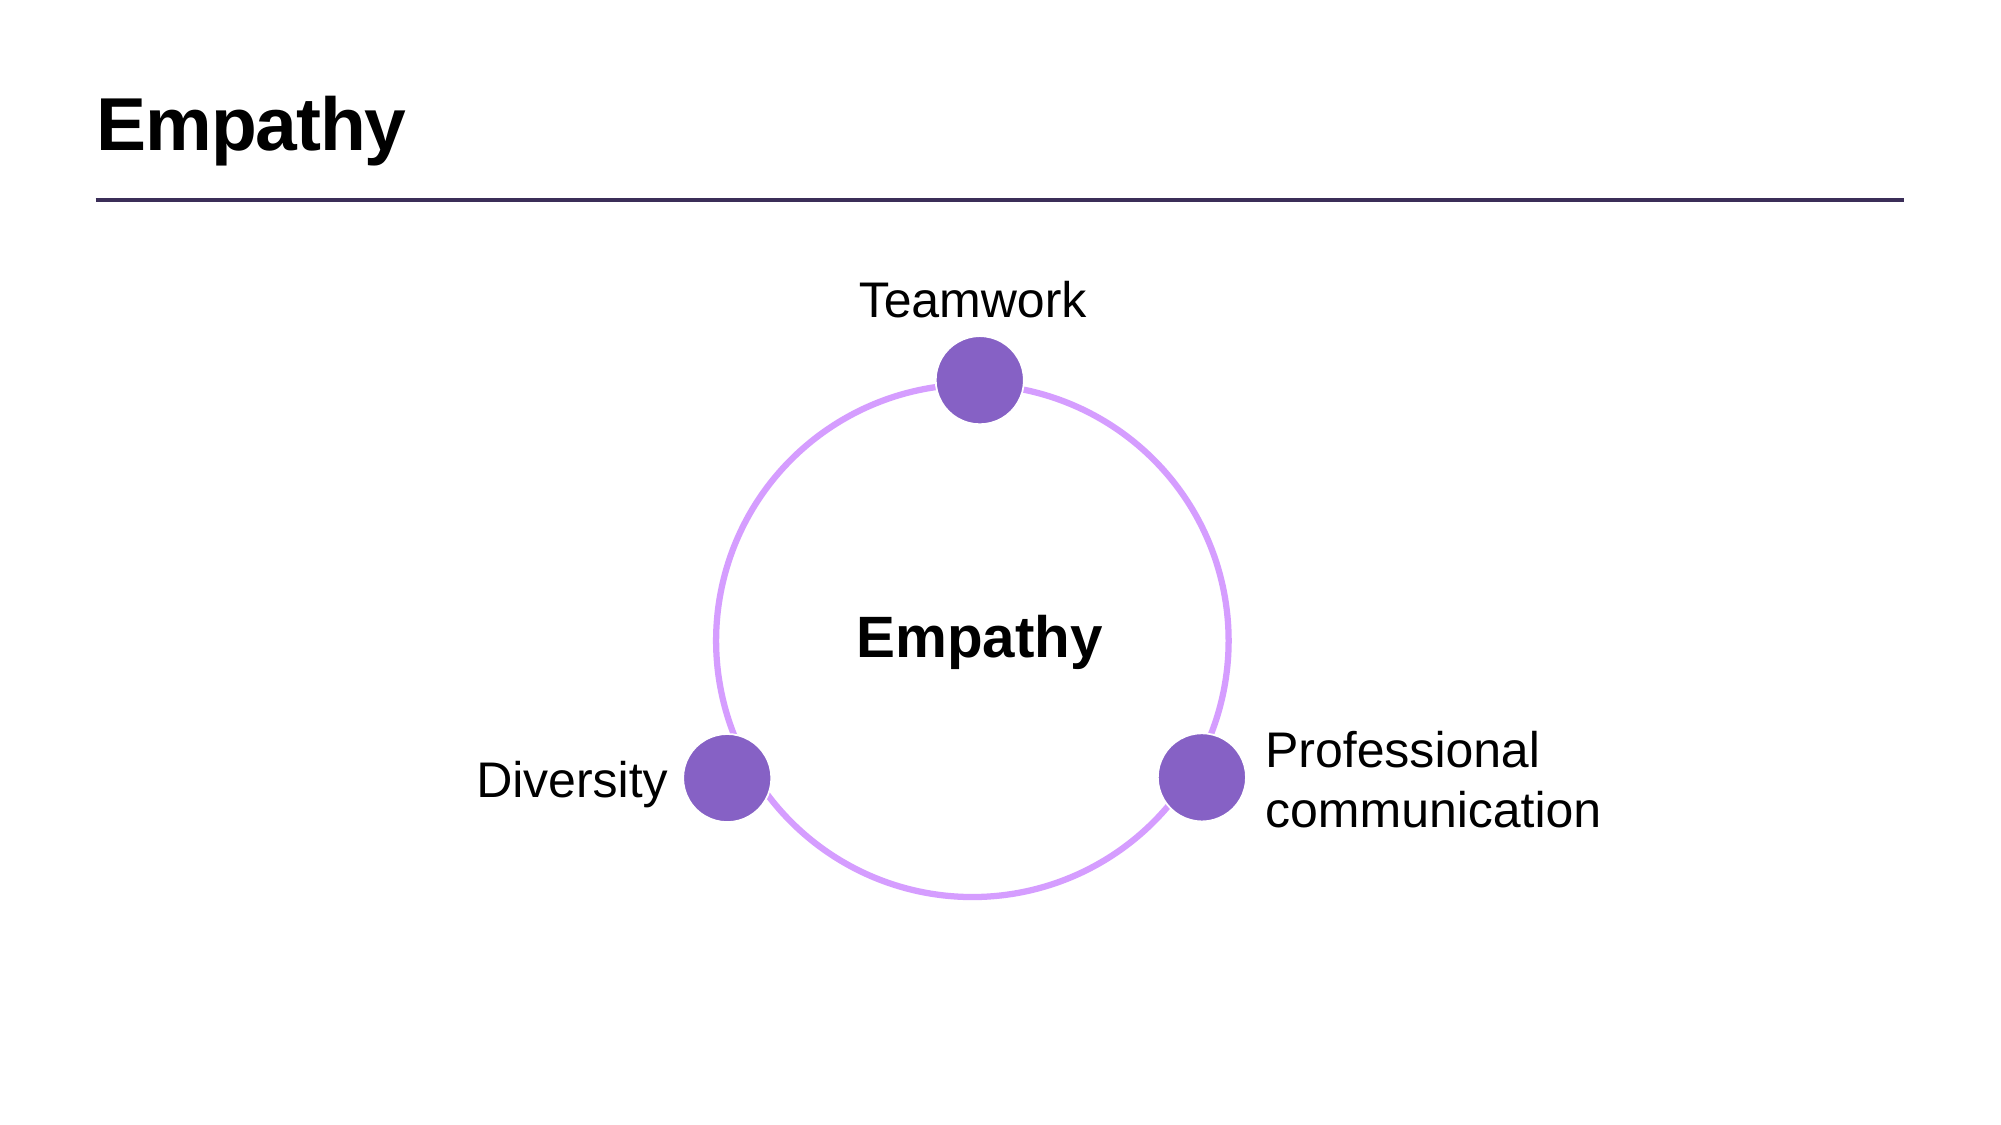

# Empathy
Teamwork

Empathy
Professional communication

Diversity